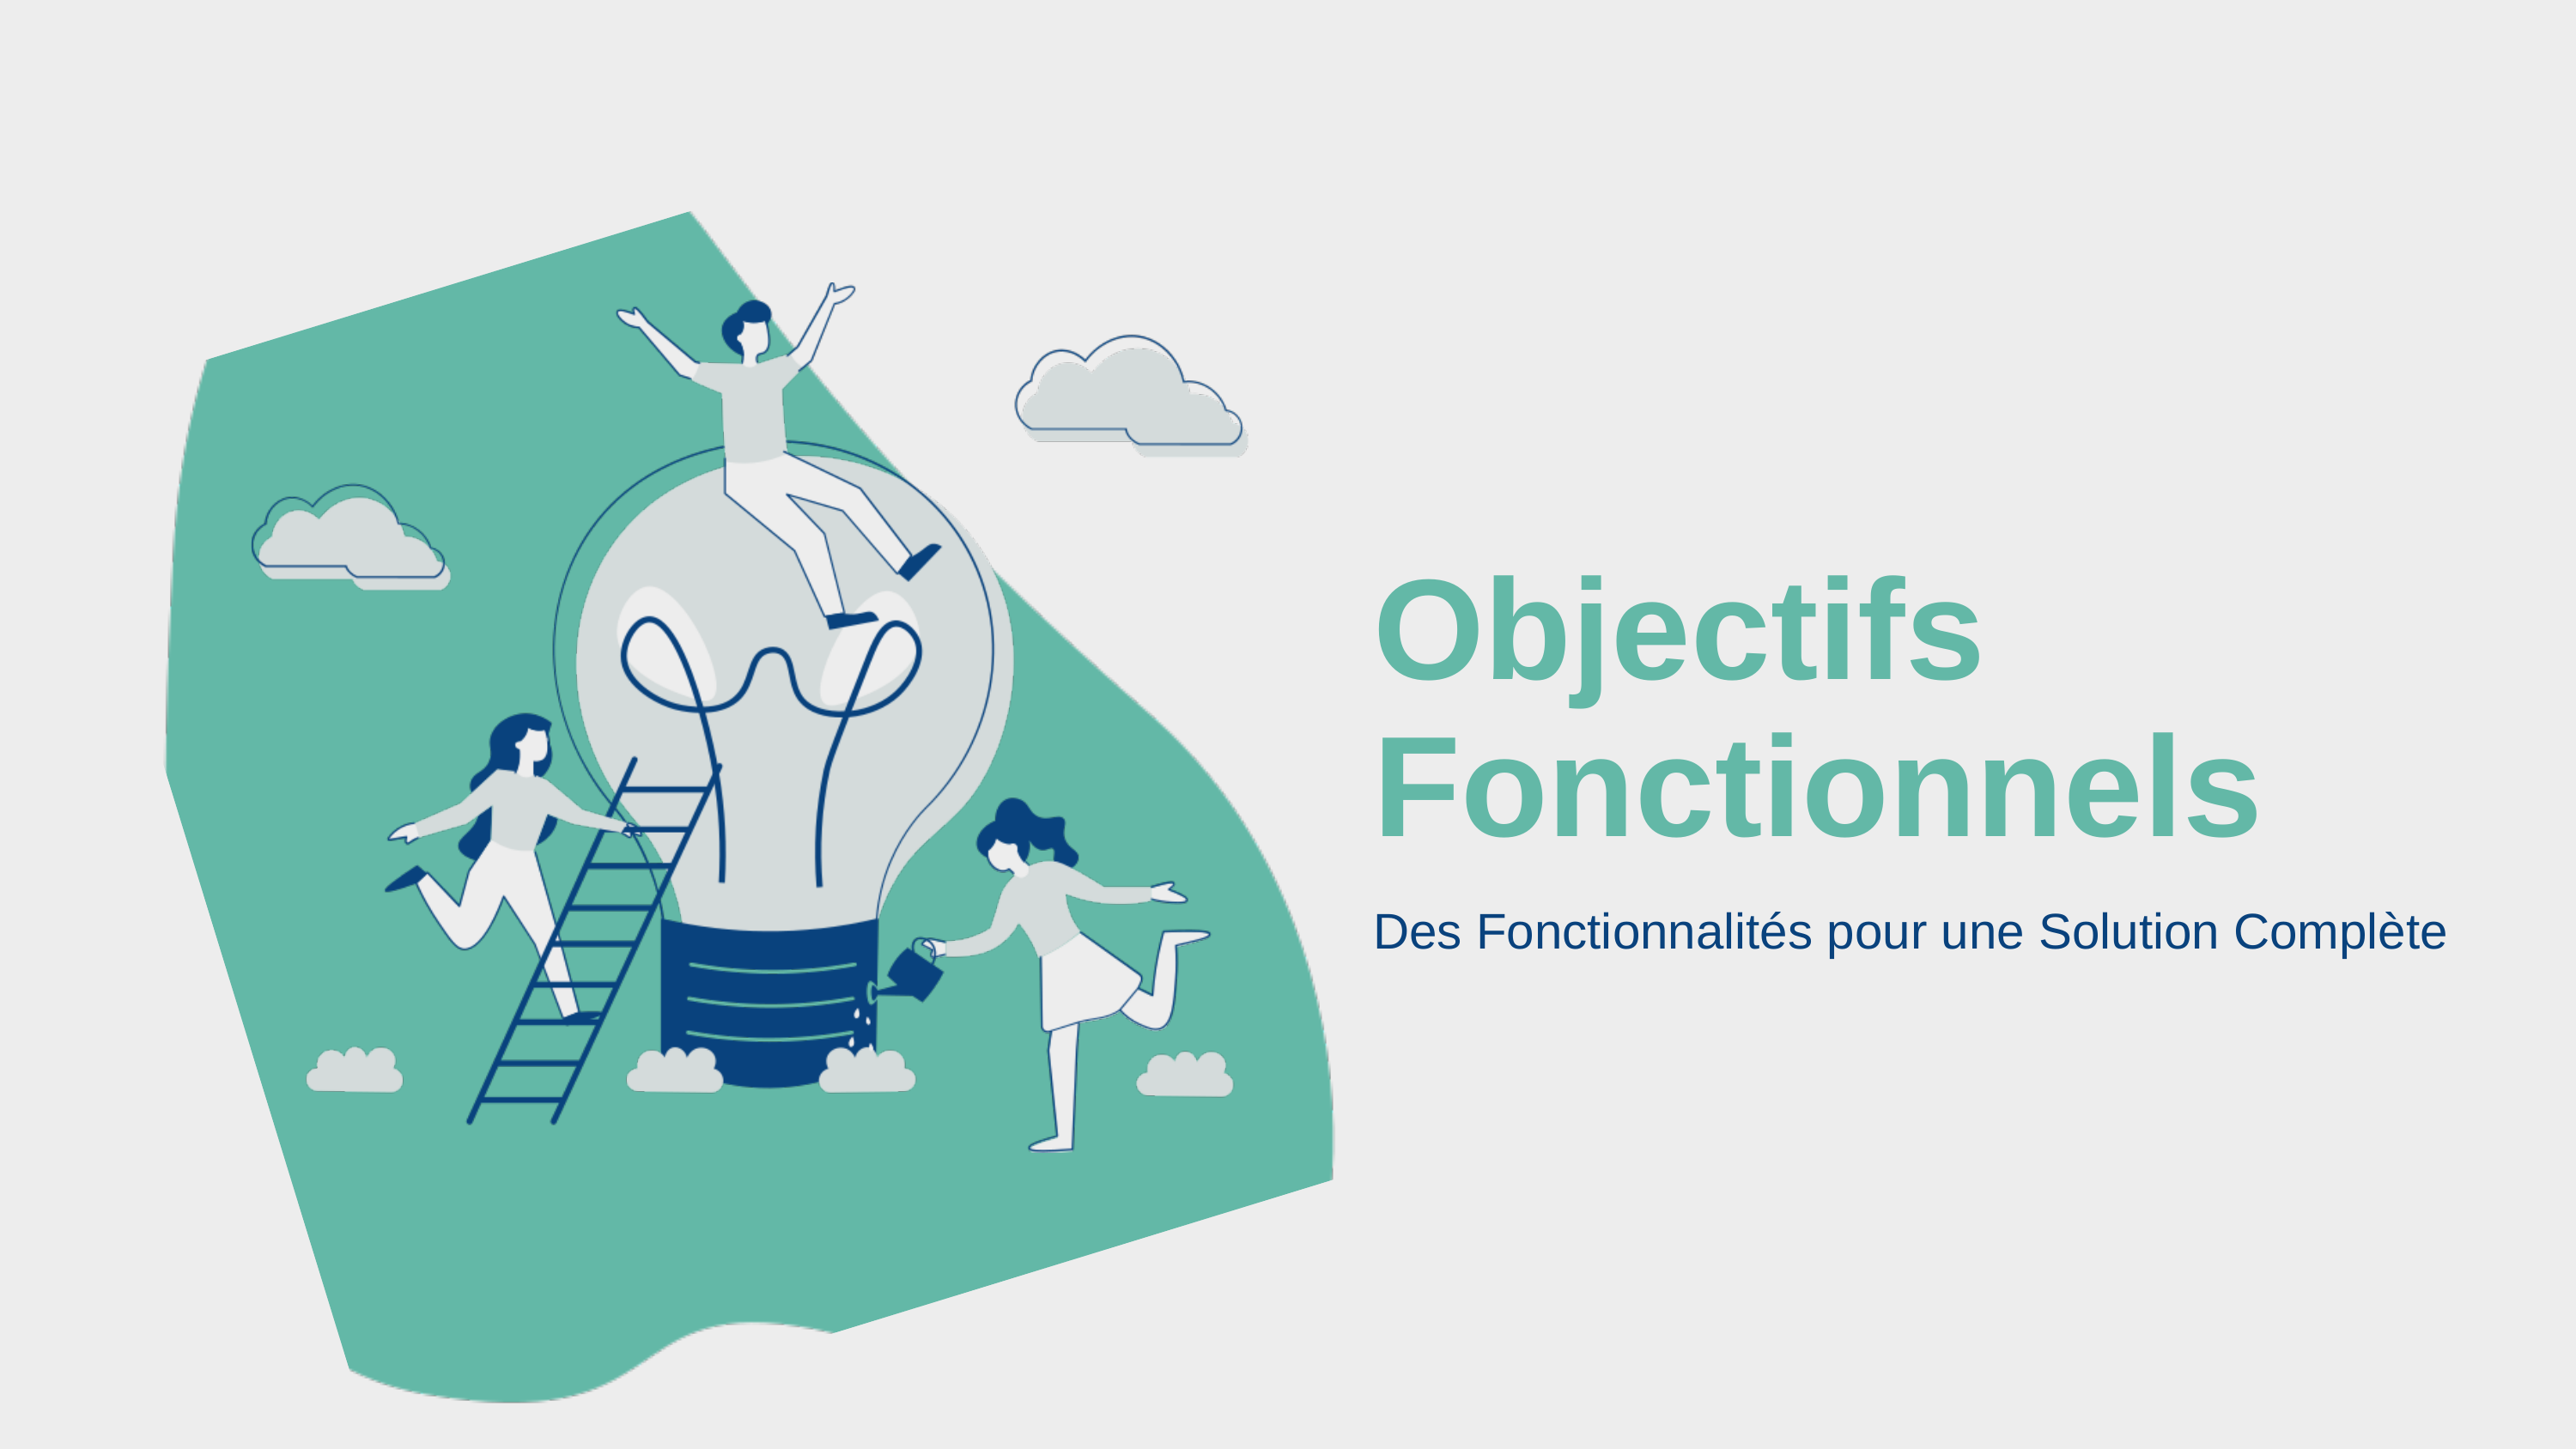

Objectifs Fonctionnels
Des Fonctionnalités pour une Solution Complète